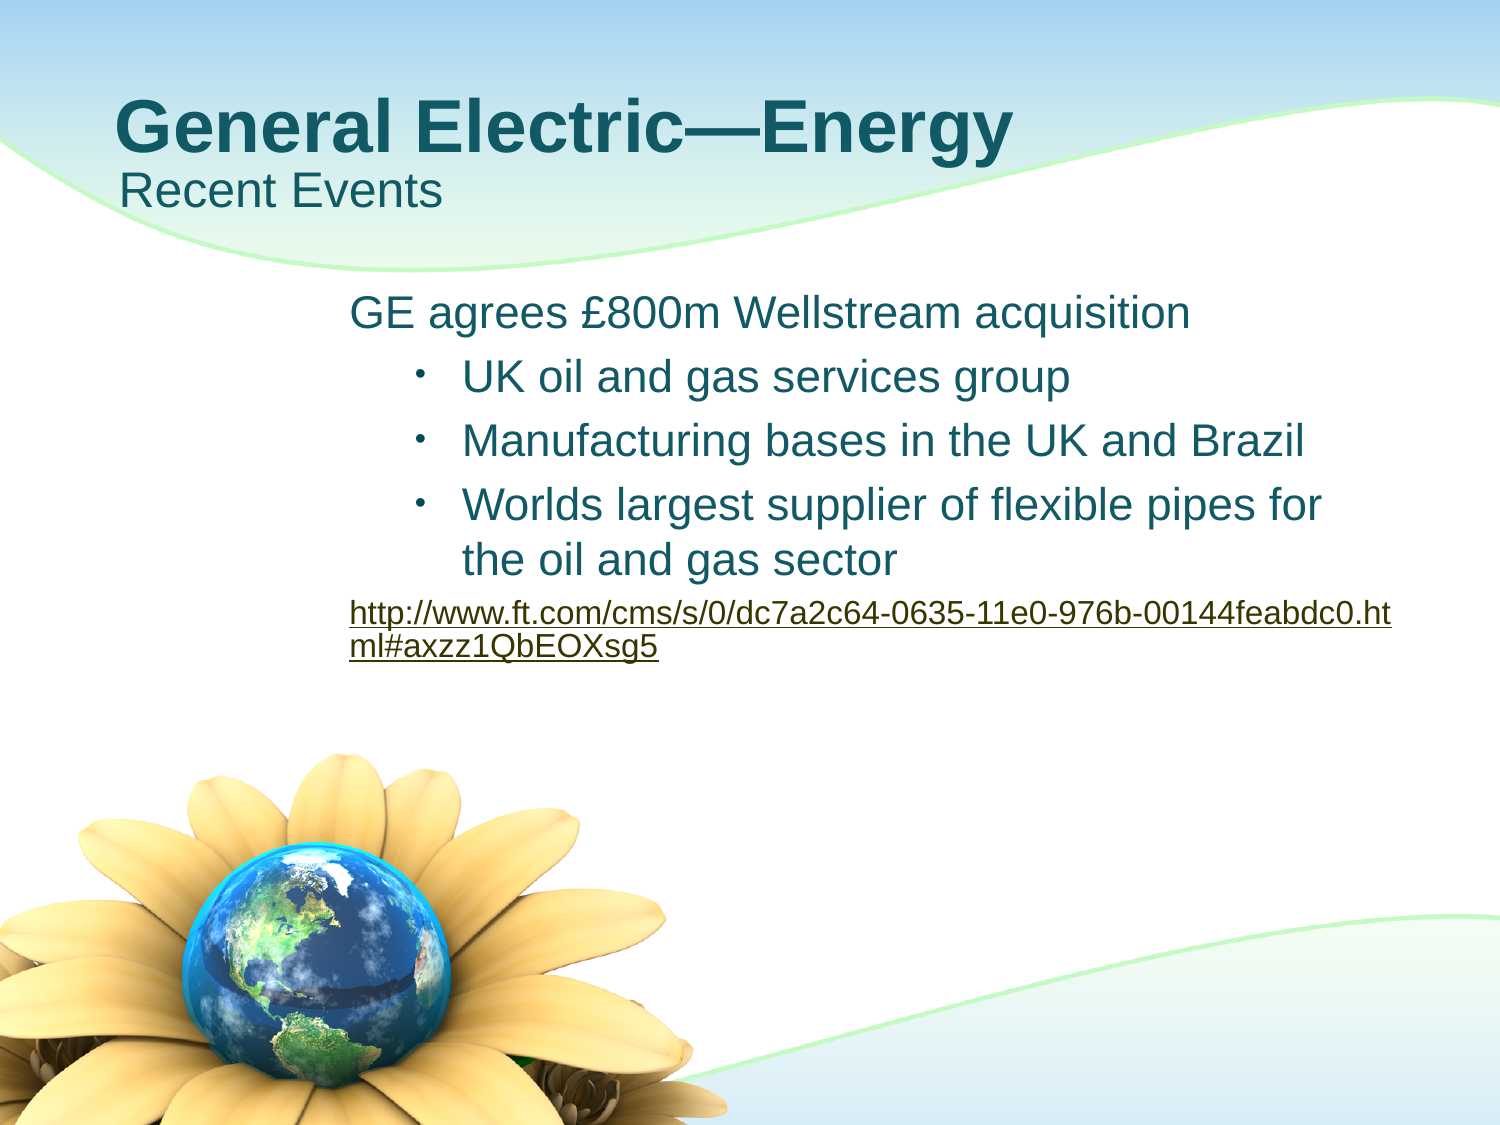

# General Electric—Energy
Recent Events
GE agrees £800m Wellstream acquisition
UK oil and gas services group
Manufacturing bases in the UK and Brazil
Worlds largest supplier of flexible pipes for the oil and gas sector
http://www.ft.com/cms/s/0/dc7a2c64-0635-11e0-976b-00144feabdc0.html#axzz1QbEOXsg5